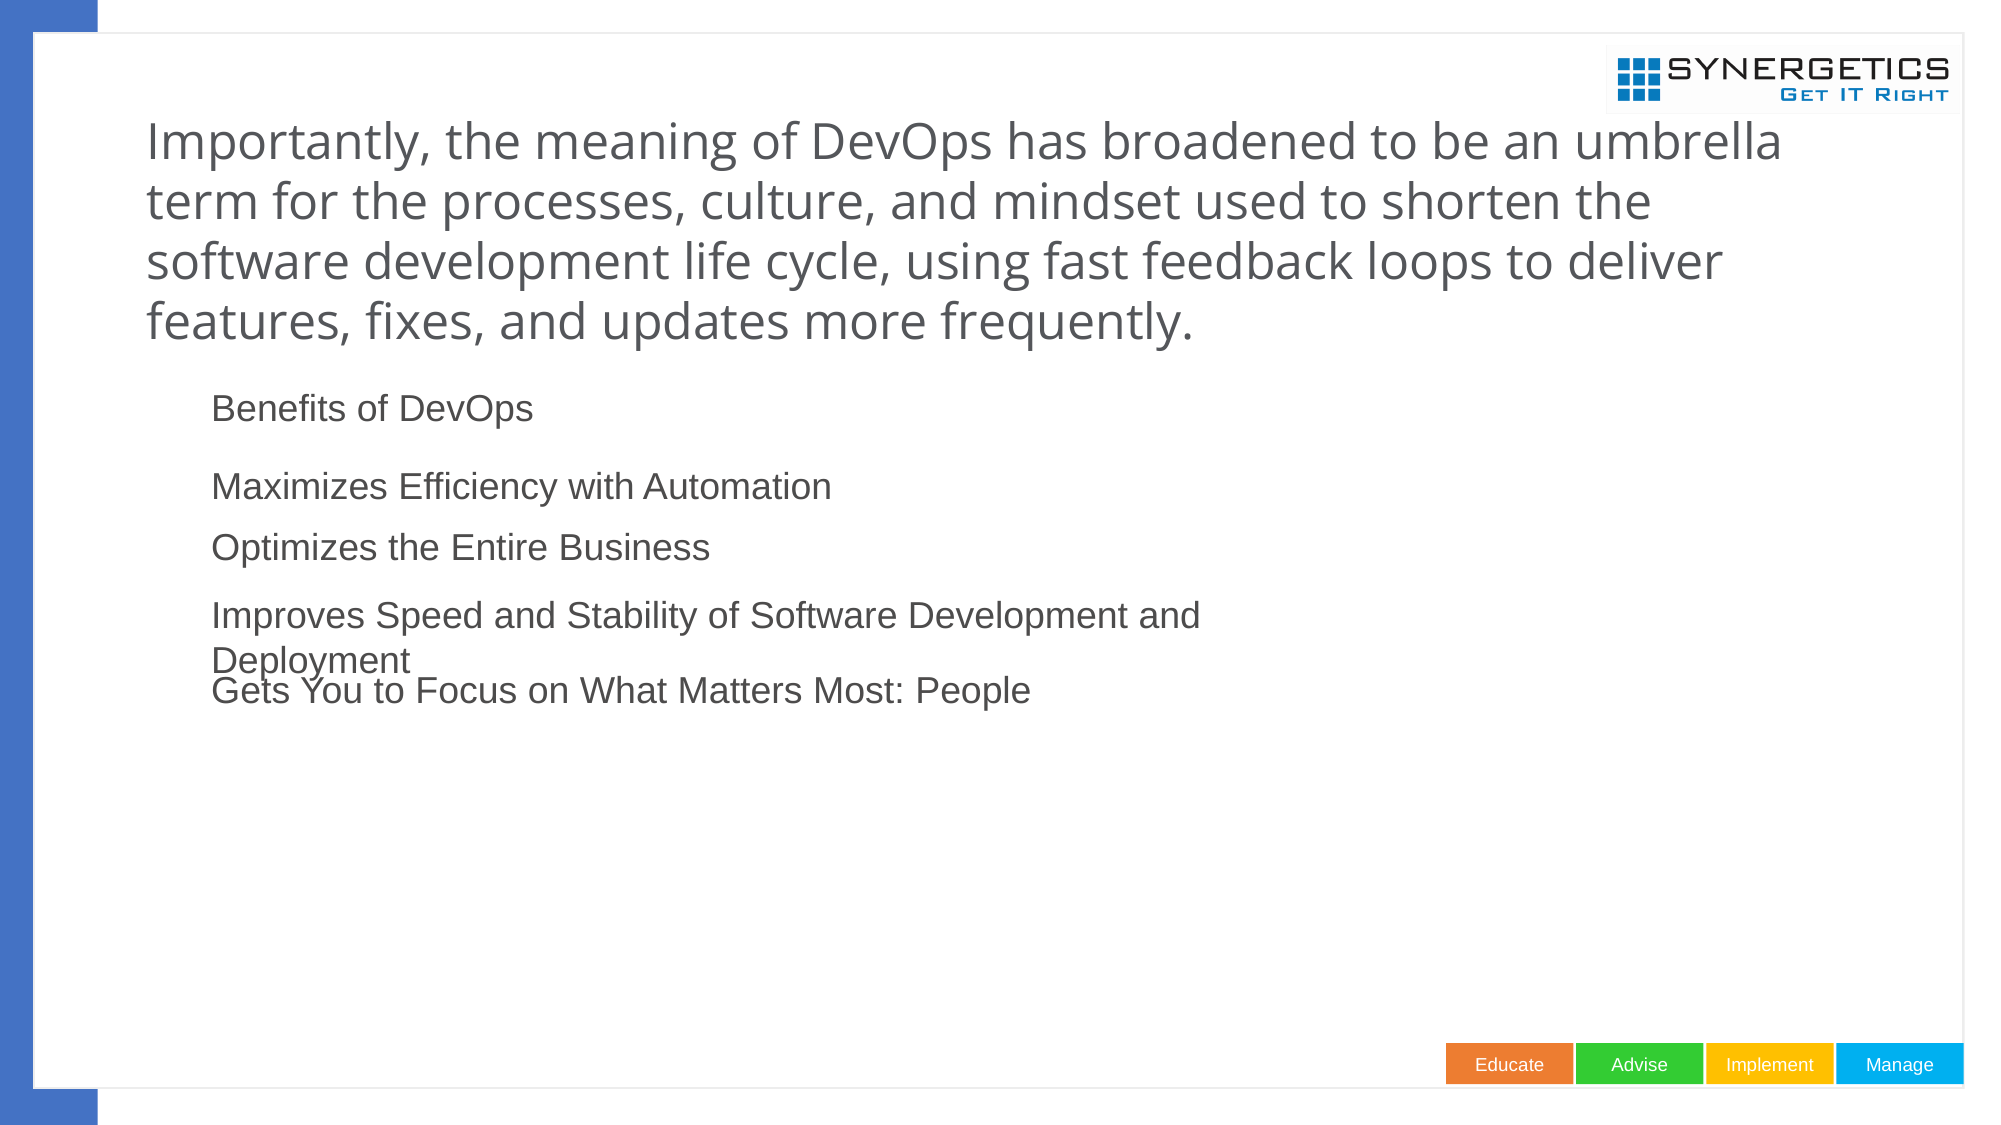

Importantly, the meaning of DevOps has broadened to be an umbrella term for the processes, culture, and mindset used to shorten the software development life cycle, using fast feedback loops to deliver features, fixes, and updates more frequently.
Benefits of DevOps
Maximizes Efficiency with Automation
Optimizes the Entire Business
Improves Speed and Stability of Software Development and Deployment
Gets You to Focus on What Matters Most: People